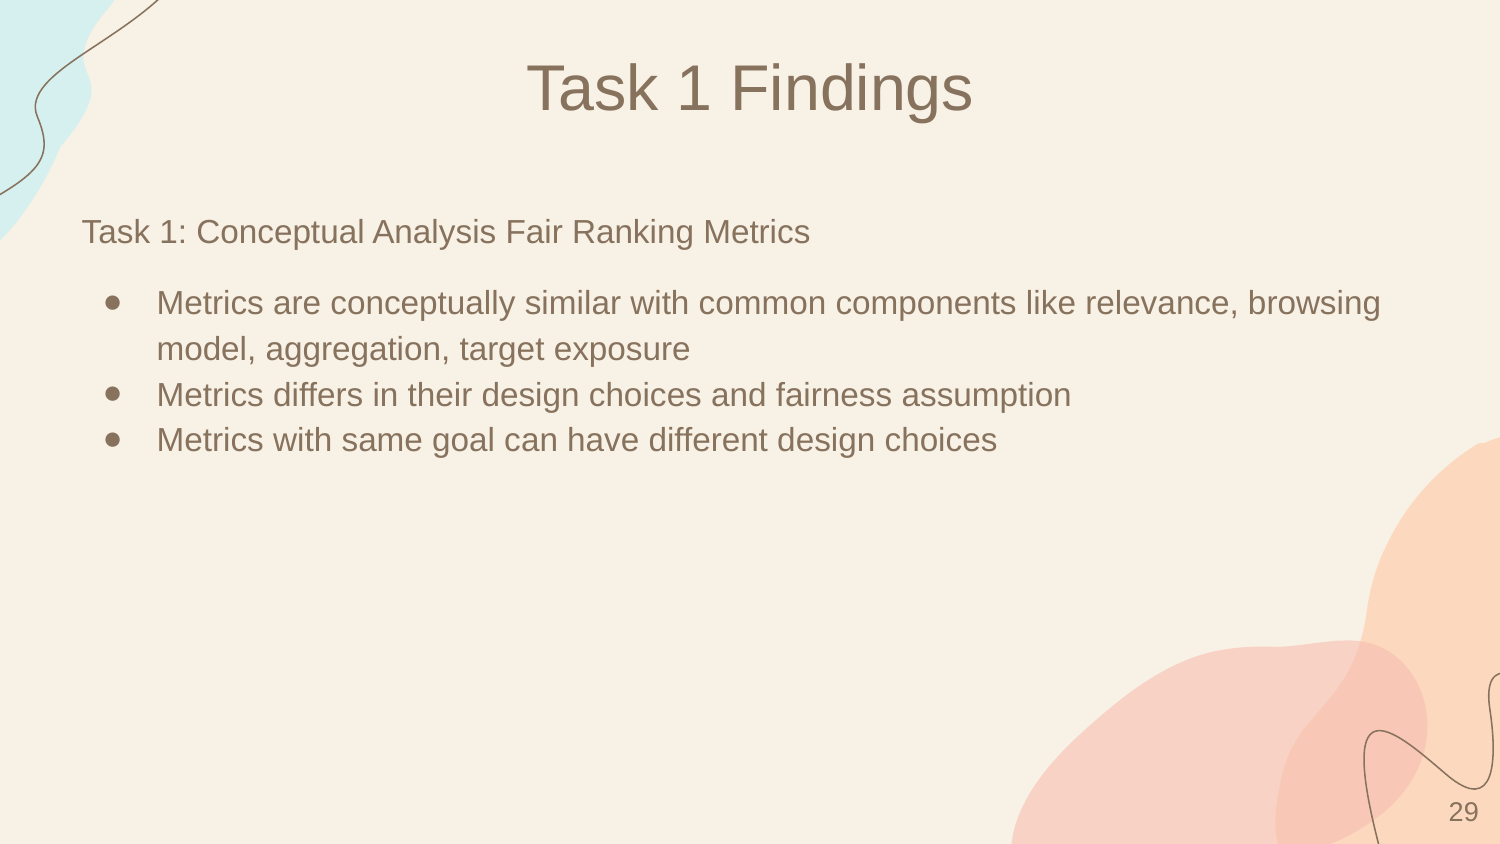

# Task 1 Findings
Task 1: Conceptual Analysis Fair Ranking Metrics
Metrics are conceptually similar with common components like relevance, browsing model, aggregation, target exposure
Metrics differs in their design choices and fairness assumption
Metrics with same goal can have different design choices

29